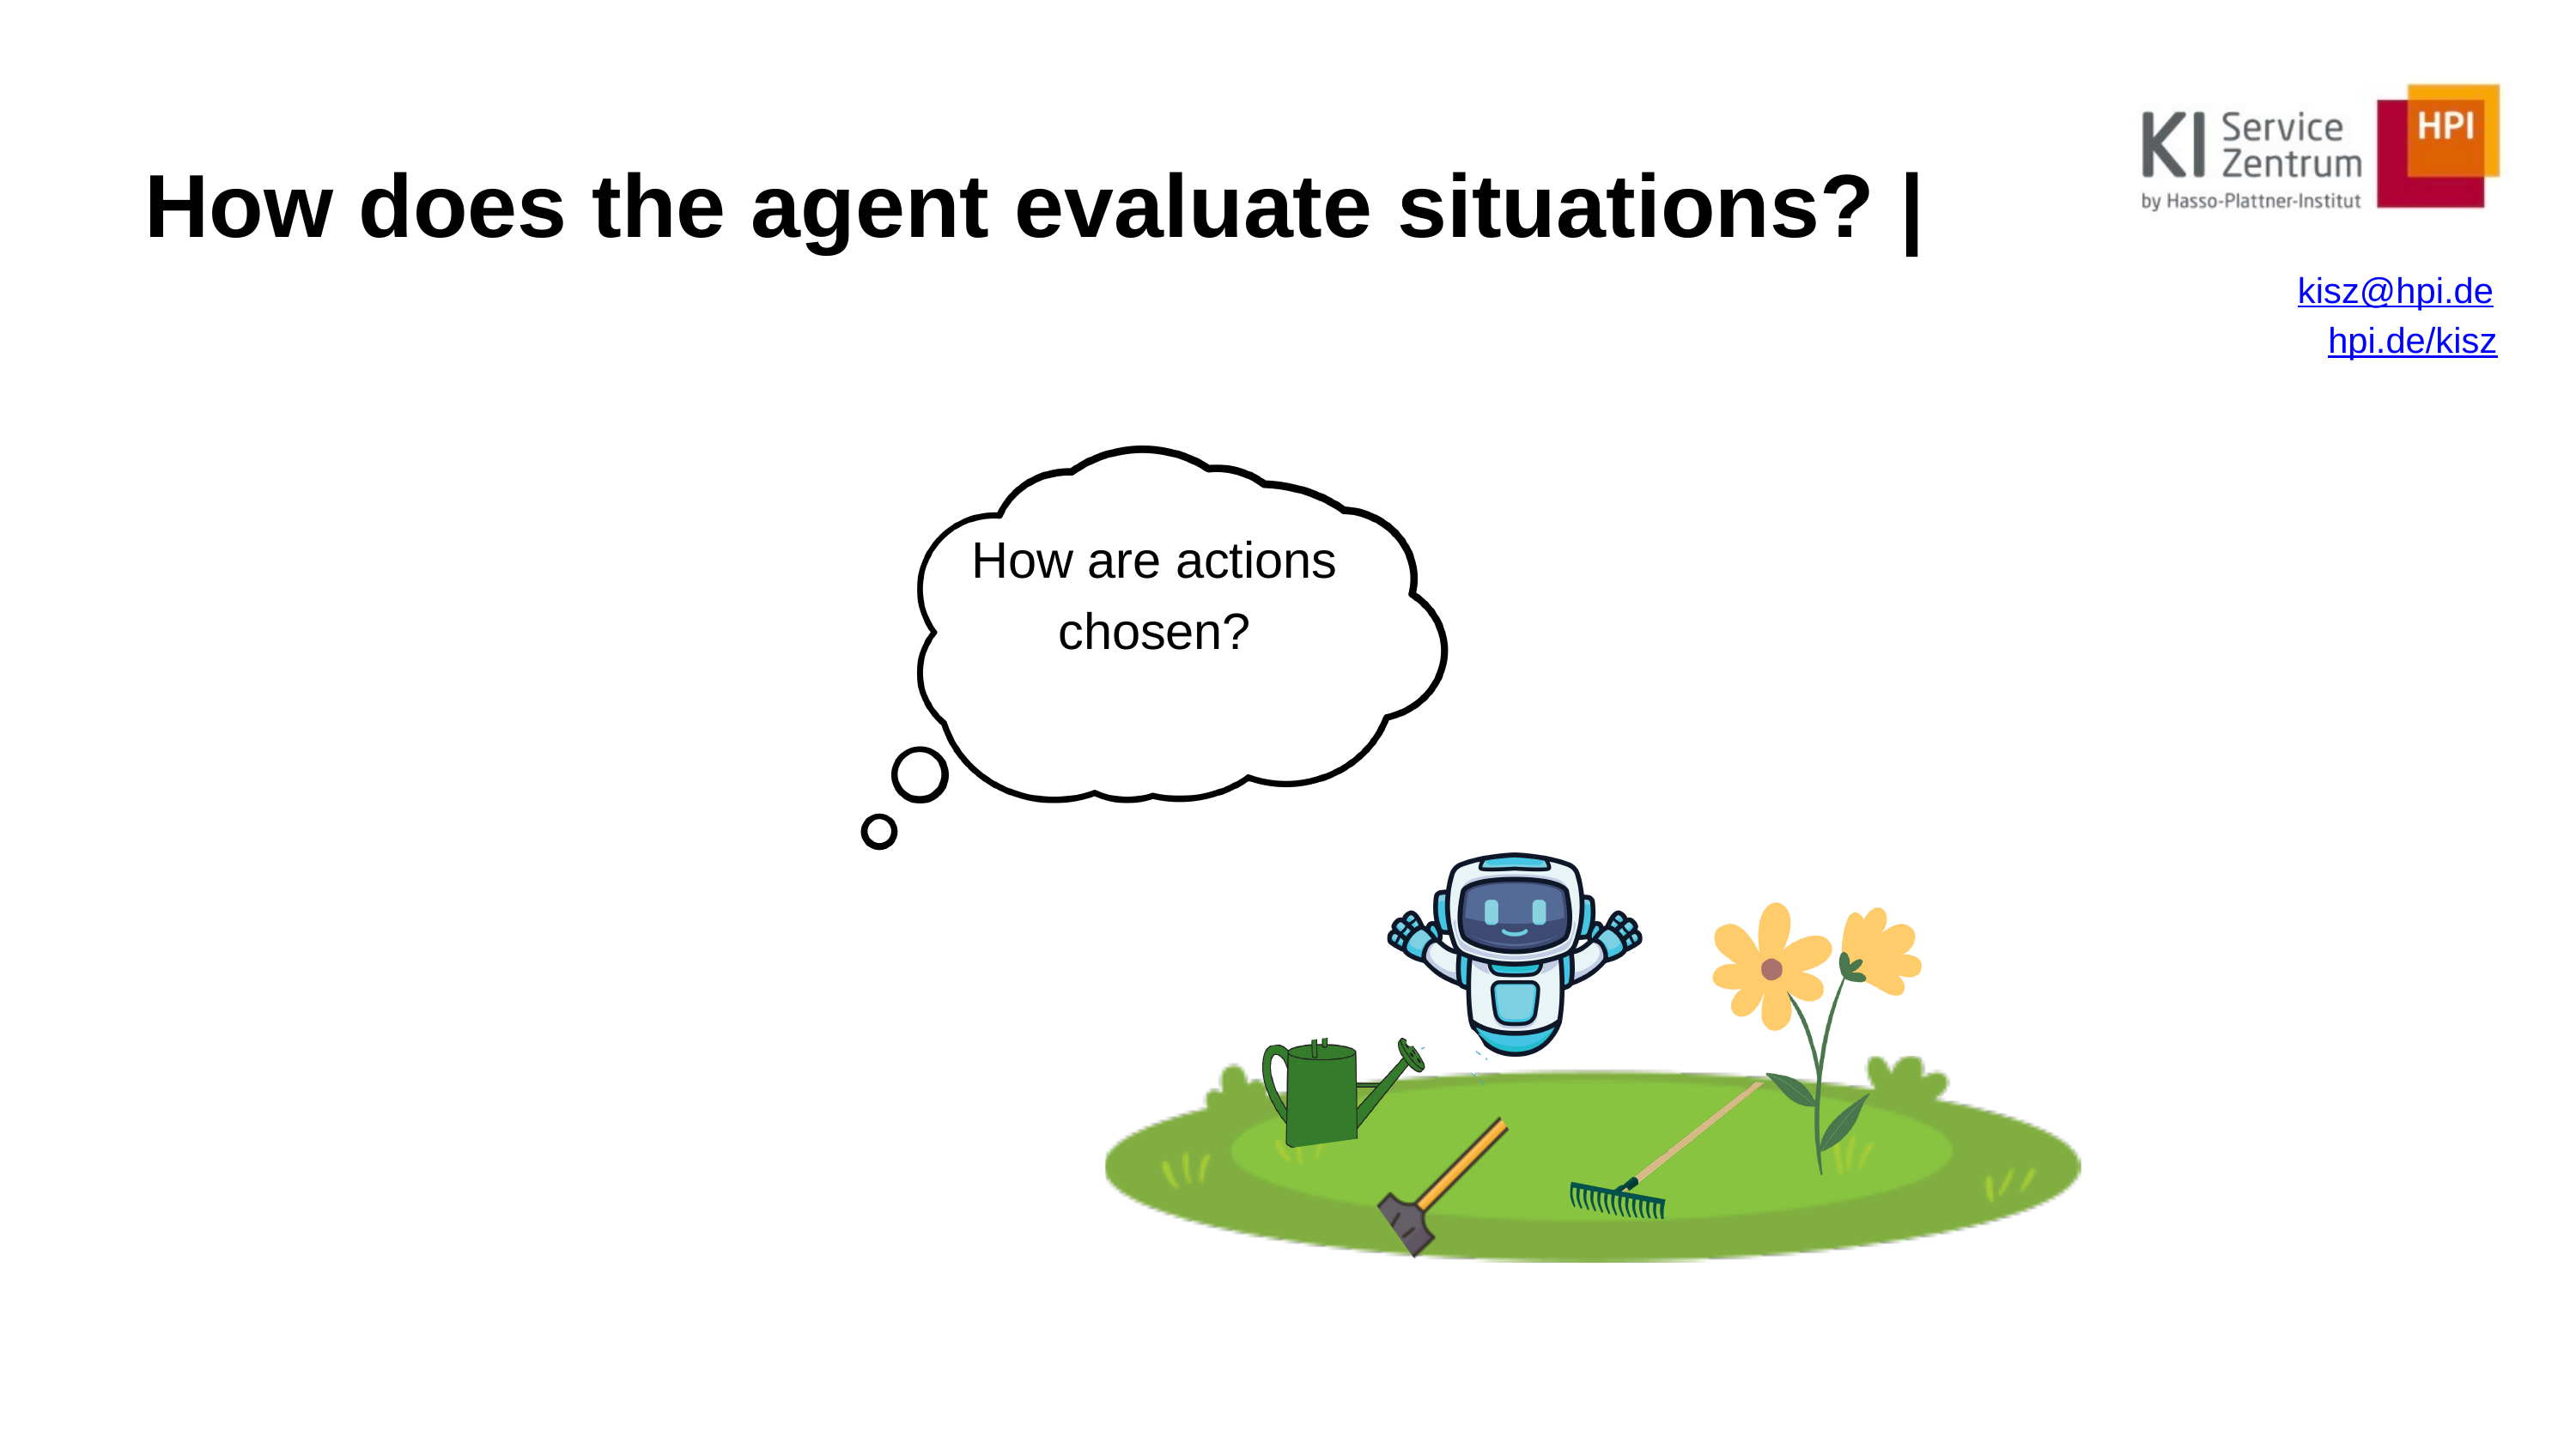

How does the agent evaluate situations? |
kisz@hpi.de
hpi.de/kisz

How are actions chosen?